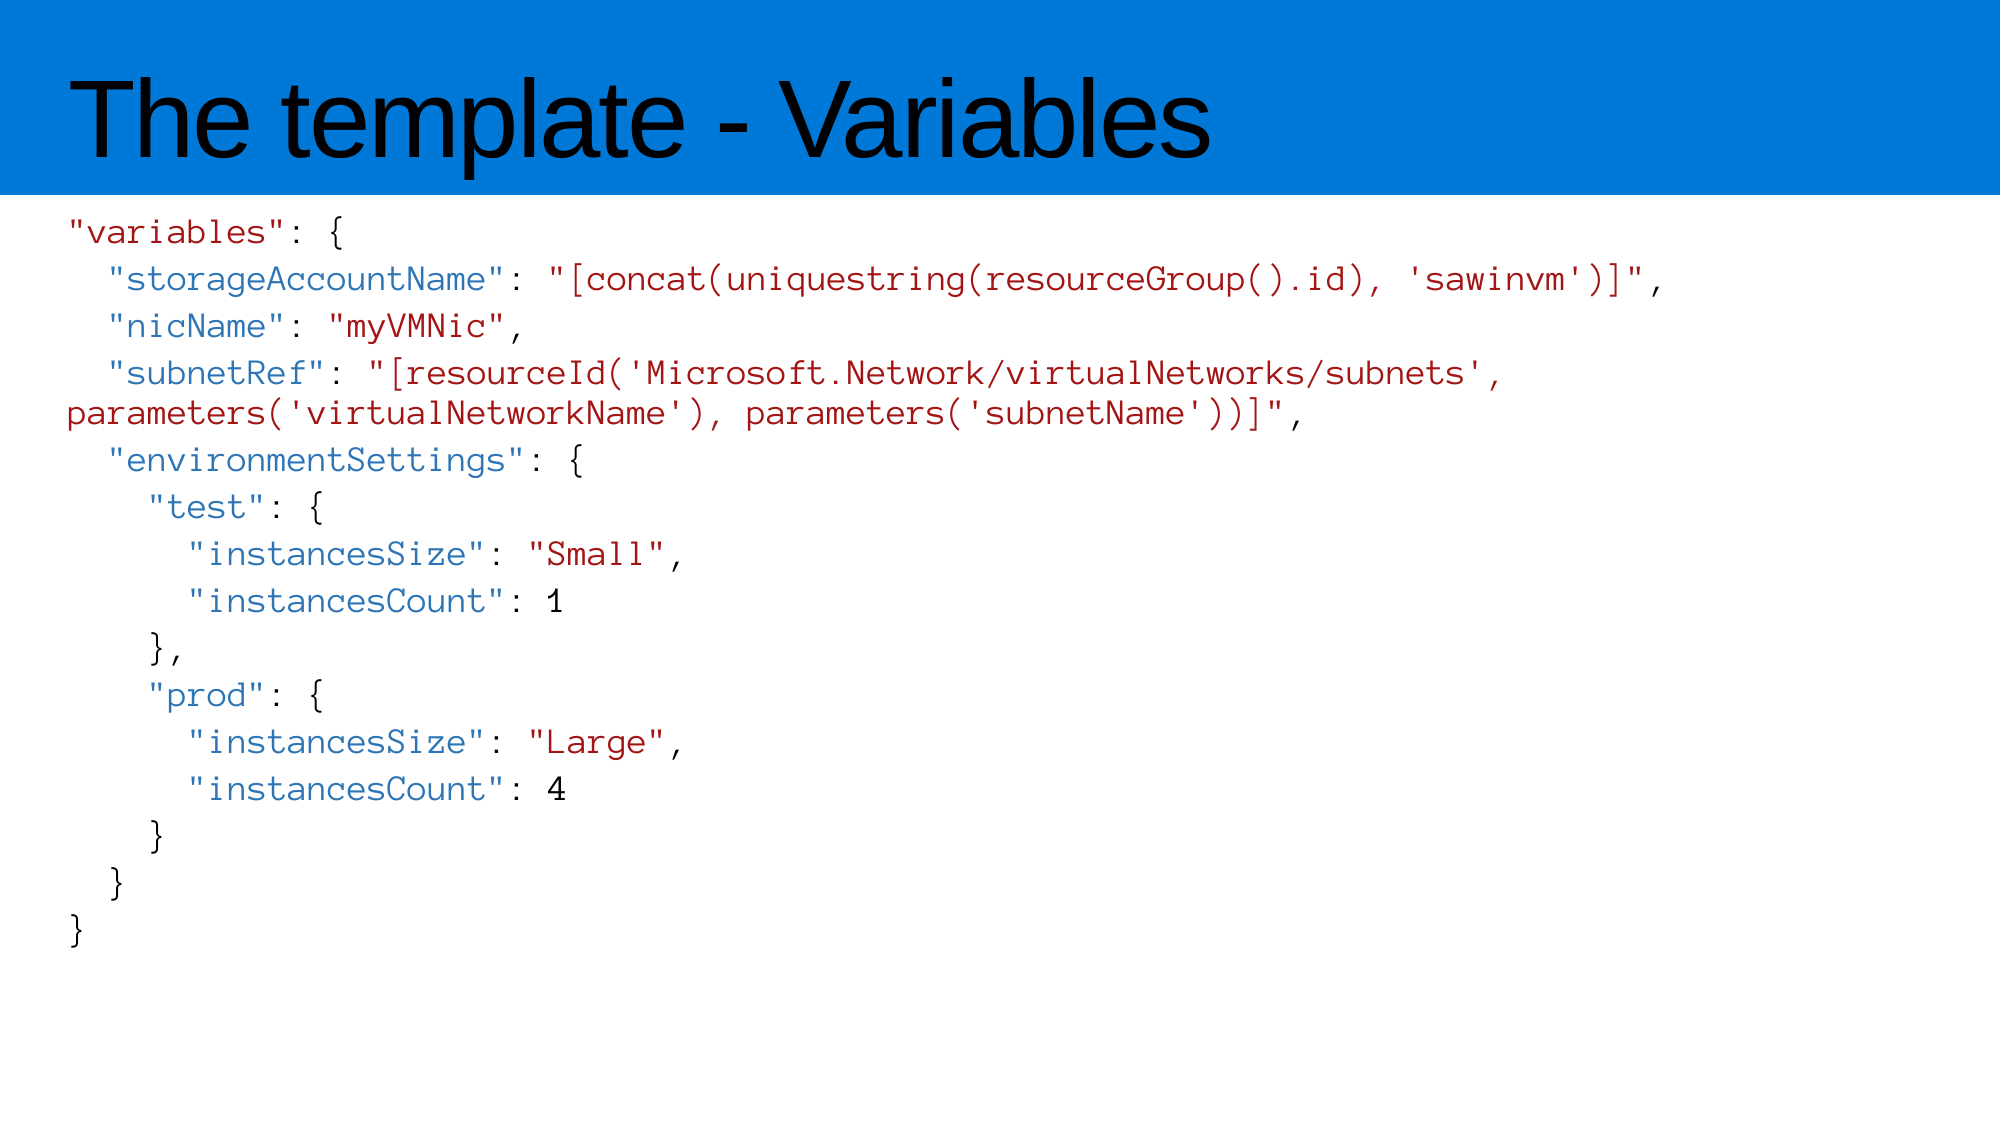

# The template - Variables
"variables": {
  "storageAccountName": "[concat(uniquestring(resourceGroup().id), 'sawinvm')]",
  "nicName": "myVMNic",
  "subnetRef": "[resourceId('Microsoft.Network/virtualNetworks/subnets', 	parameters('virtualNetworkName'), parameters('subnetName'))]",
  "environmentSettings": {
    "test": {
      "instancesSize": "Small",
      "instancesCount": 1
    },
    "prod": {
      "instancesSize": "Large",
      "instancesCount": 4
    }
  }
}